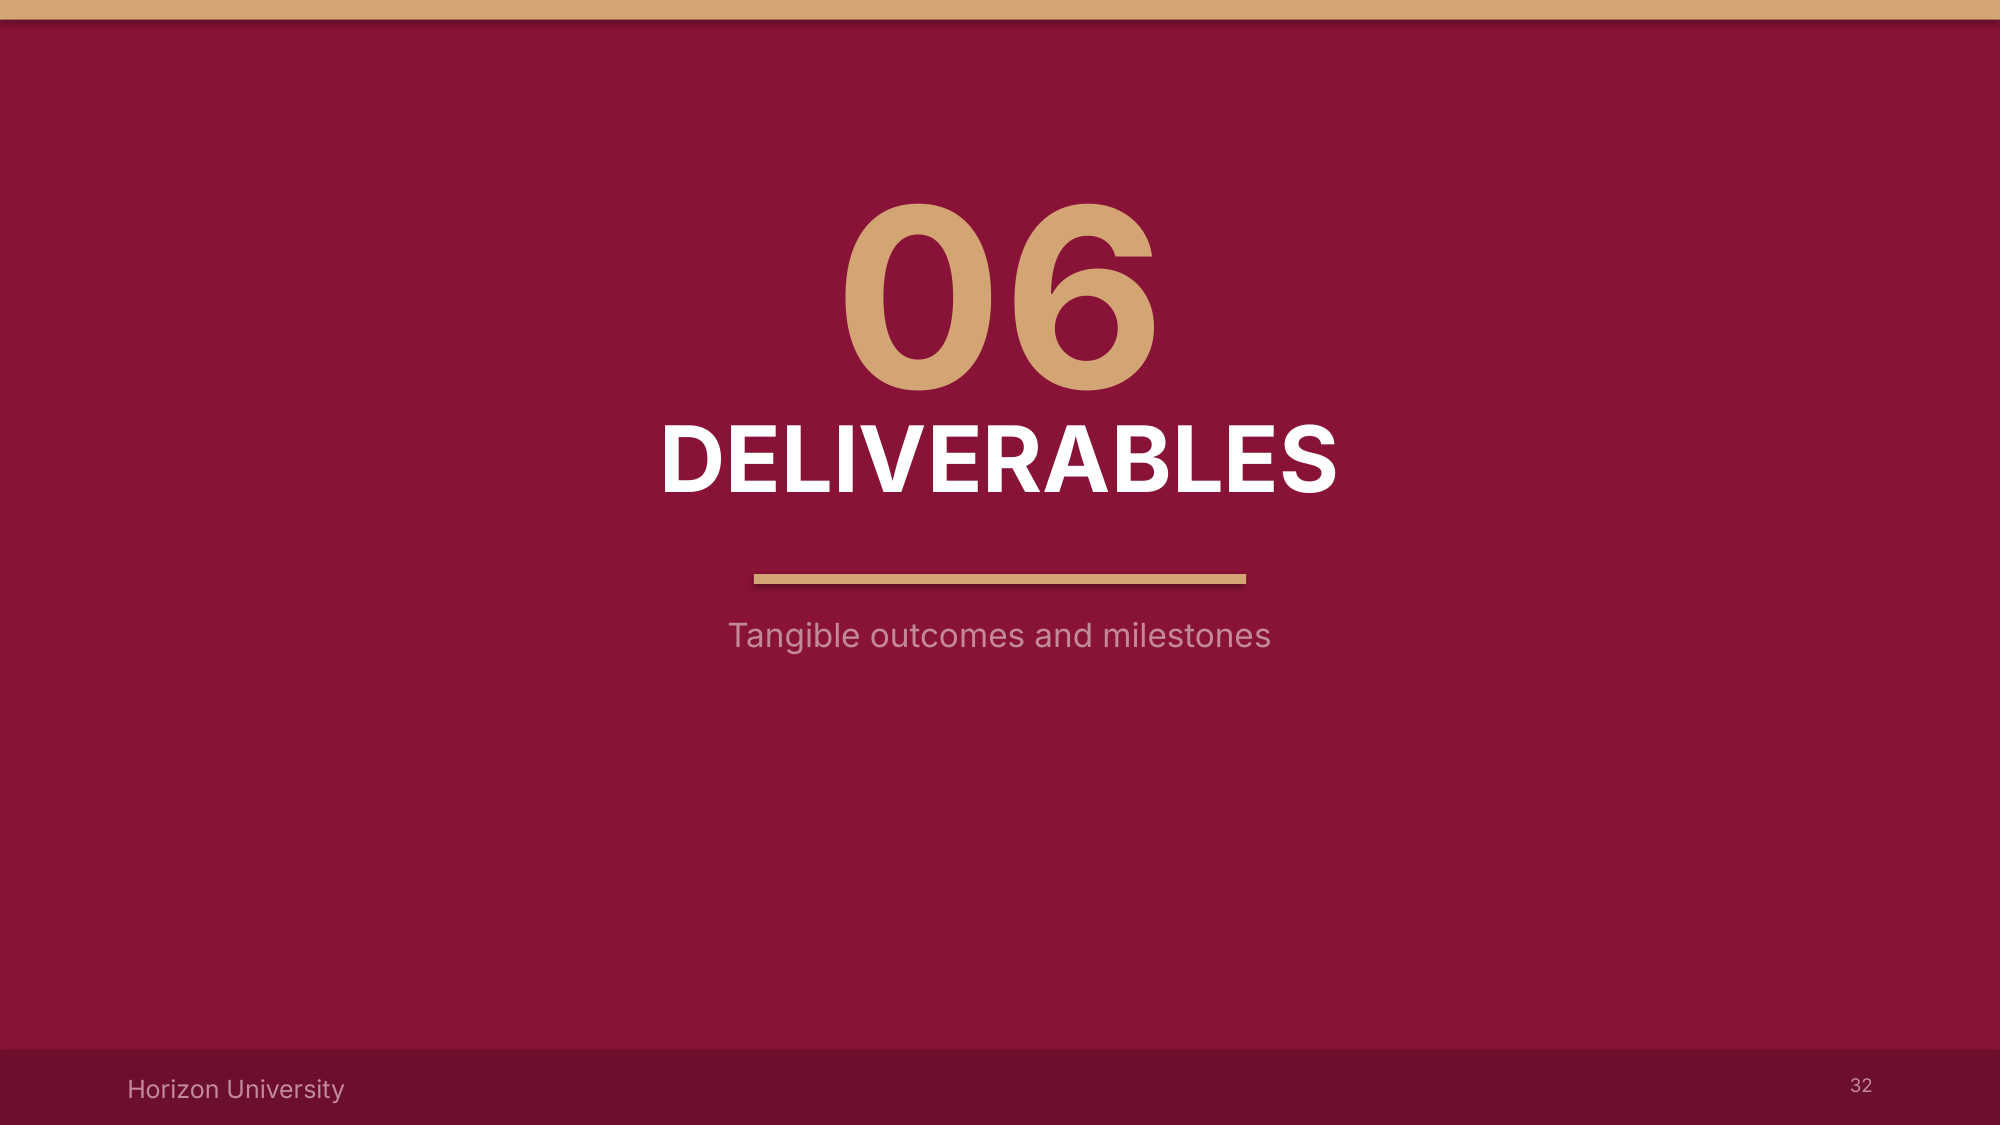

06
DELIVERABLES

Tangible outcomes and milestones

Horizon University
32